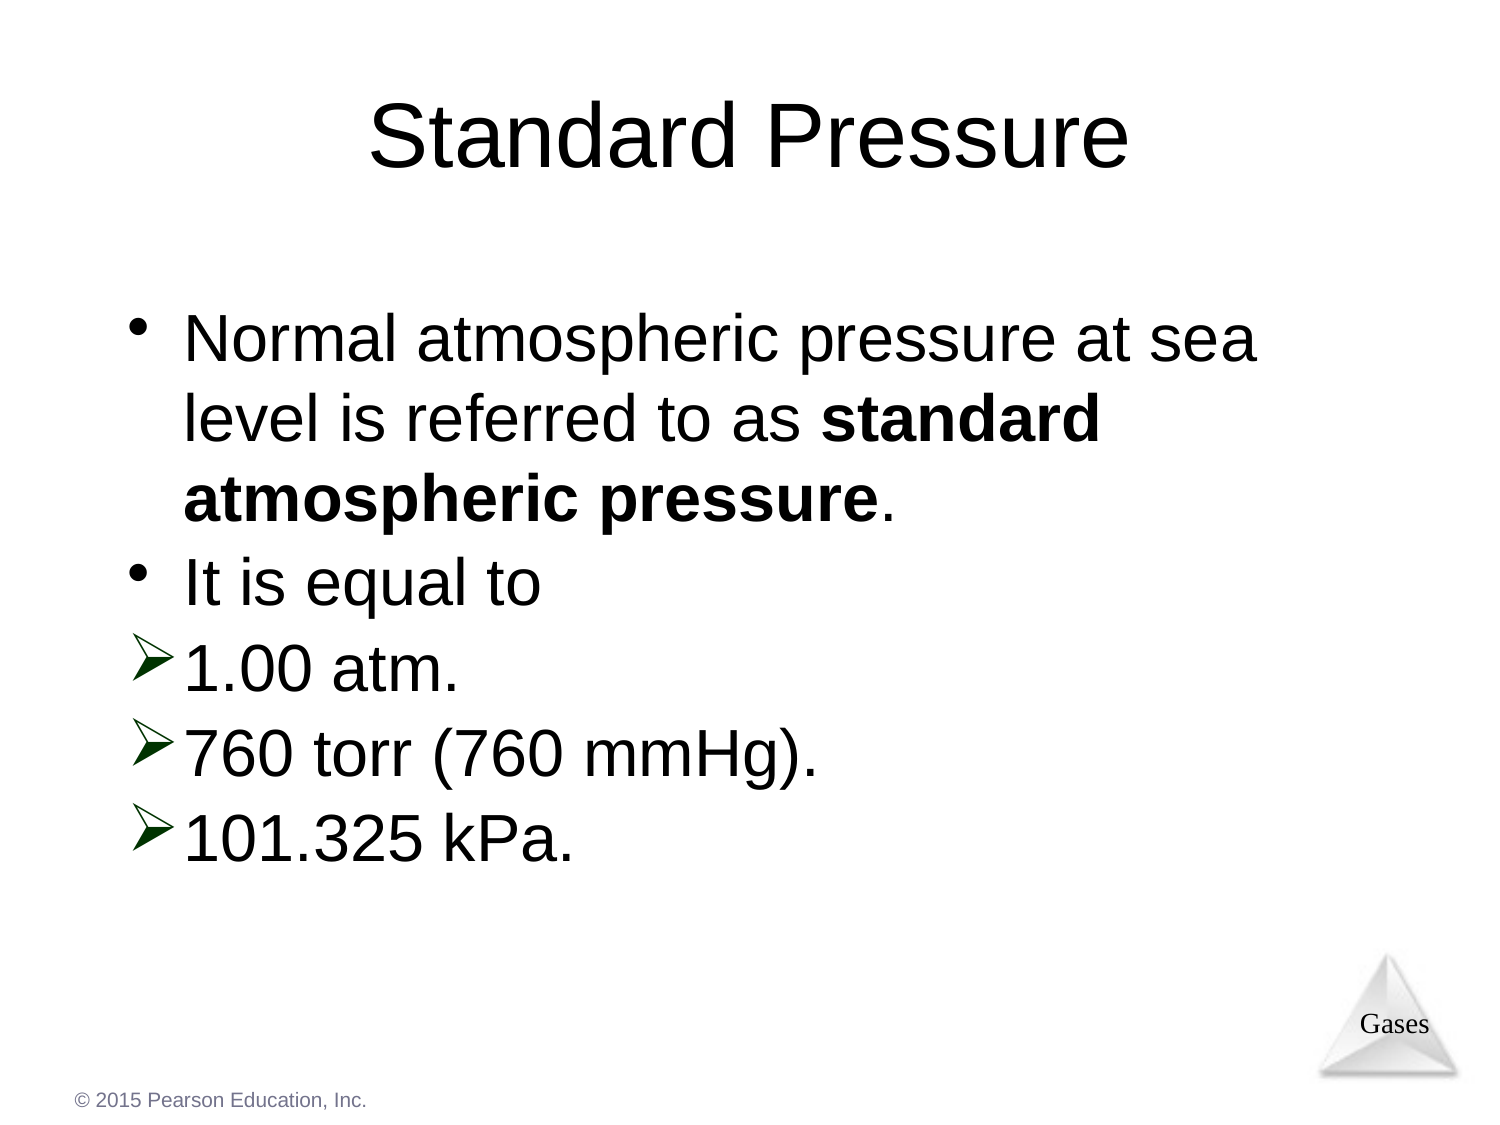

# Standard Pressure
Normal atmospheric pressure at sea level is referred to as standard atmospheric pressure.
It is equal to
1.00 atm.
760 torr (760 mmHg).
101.325 kPa.